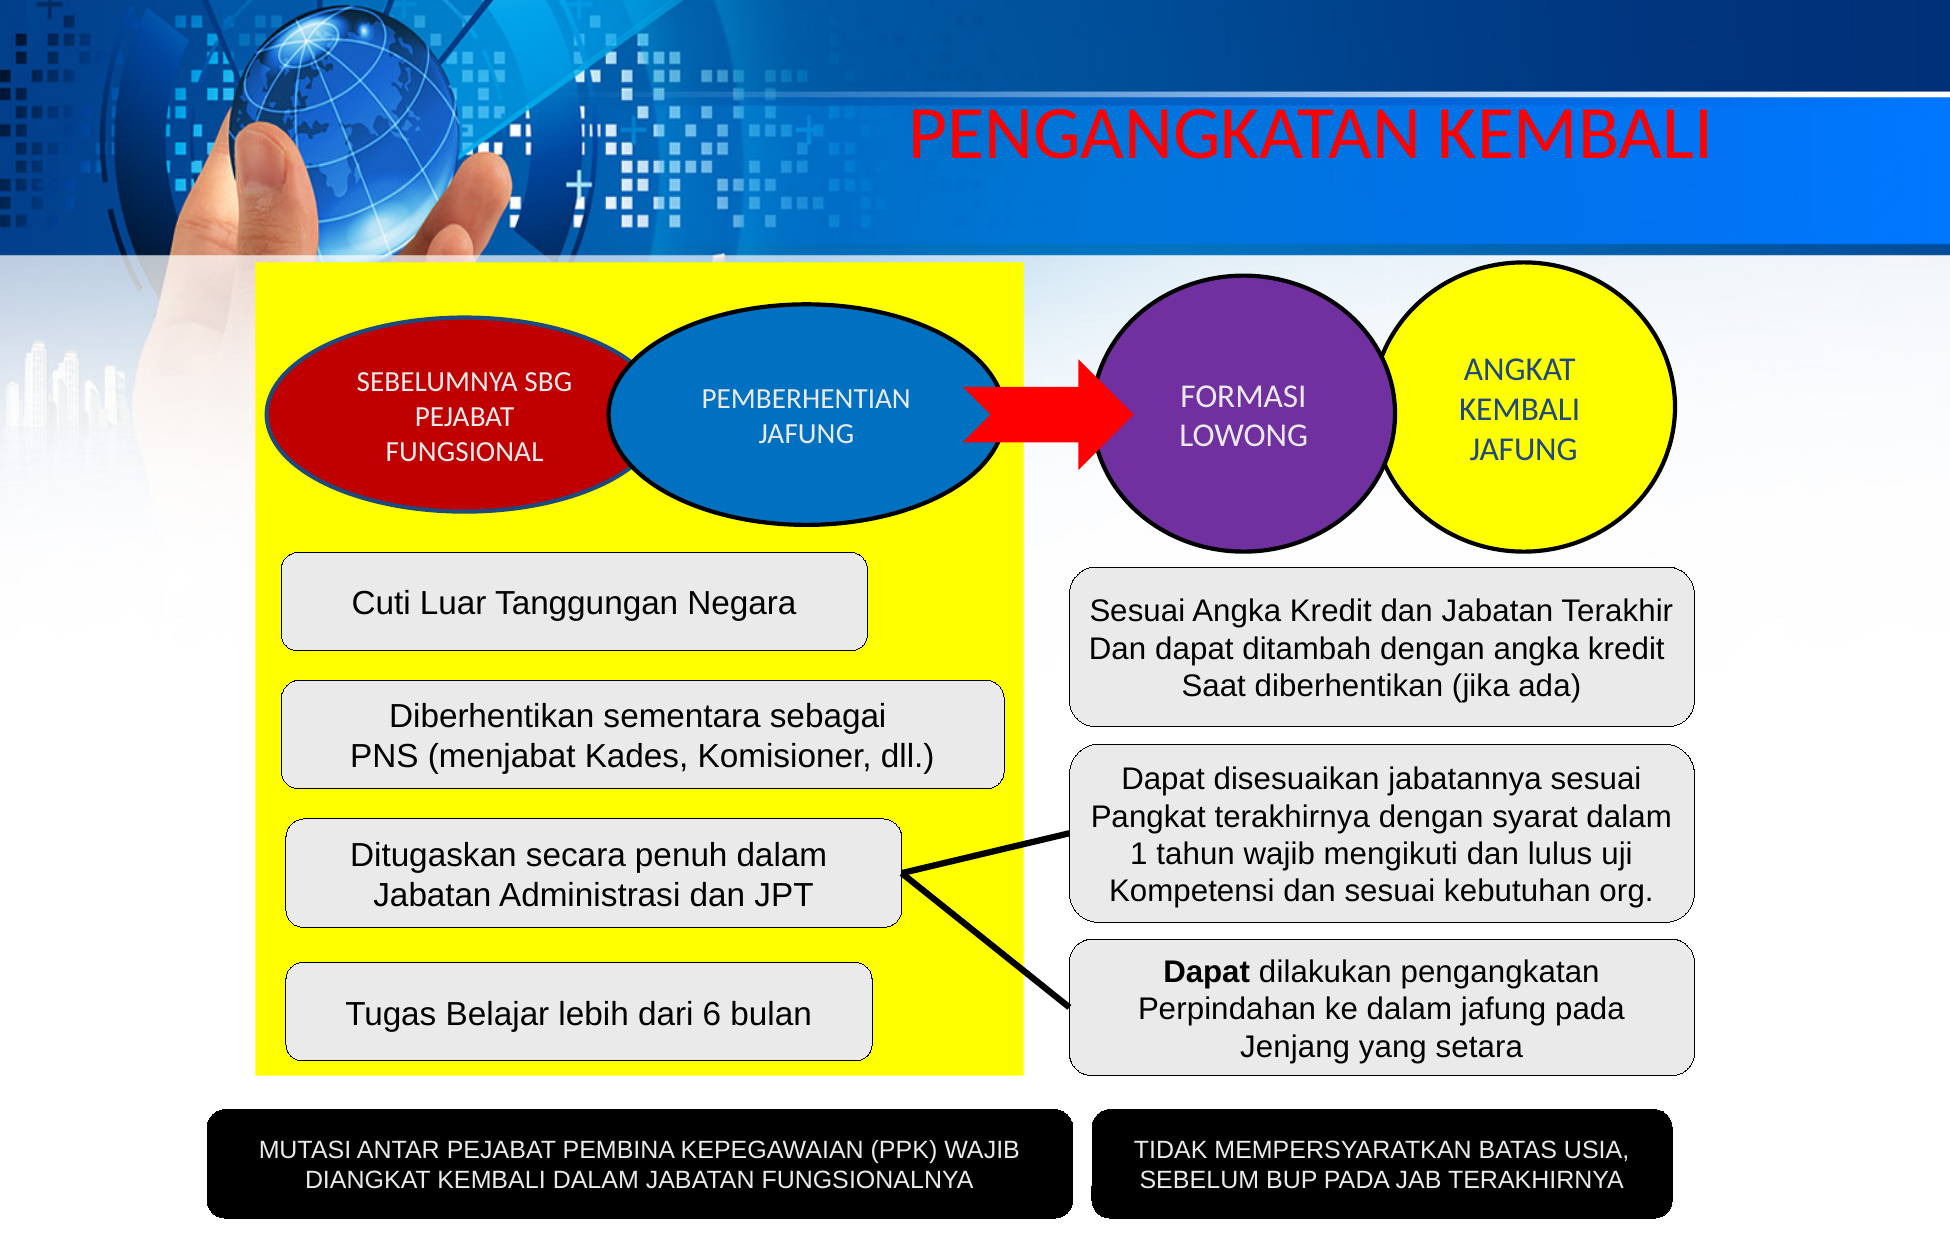

# PENGANGKATAN KEMBALI

ANGKAT  KEMBALI  JAFUNG
FORMASI LOWONG
PEMBERHENTIAN JAFUNG
SEBELUMNYA SBG PEJABAT FUNGSIONAL

Cuti Luar Tanggungan Negara
Sesuai Angka Kredit dan Jabatan Terakhir
Dan dapat ditambah dengan angka kredit
Saat diberhentikan (jika ada)
Diberhentikan sementara sebagai
PNS (menjabat Kades, Komisioner, dll.)
Dapat disesuaikan jabatannya sesuai
Pangkat terakhirnya dengan syarat dalam
1 tahun wajib mengikuti dan lulus uji
Kompetensi dan sesuai kebutuhan org.
Ditugaskan secara penuh dalam
Jabatan Administrasi dan JPT
Dapat dilakukan pengangkatan
Perpindahan ke dalam jafung pada
Jenjang yang setara
Tugas Belajar lebih dari 6 bulan
TIDAK MEMPERSYARATKAN BATAS USIA,
SEBELUM BUP PADA JAB TERAKHIRNYA
MUTASI ANTAR PEJABAT PEMBINA KEPEGAWAIAN (PPK) WAJIB
DIANGKAT KEMBALI DALAM JABATAN FUNGSIONALNYA